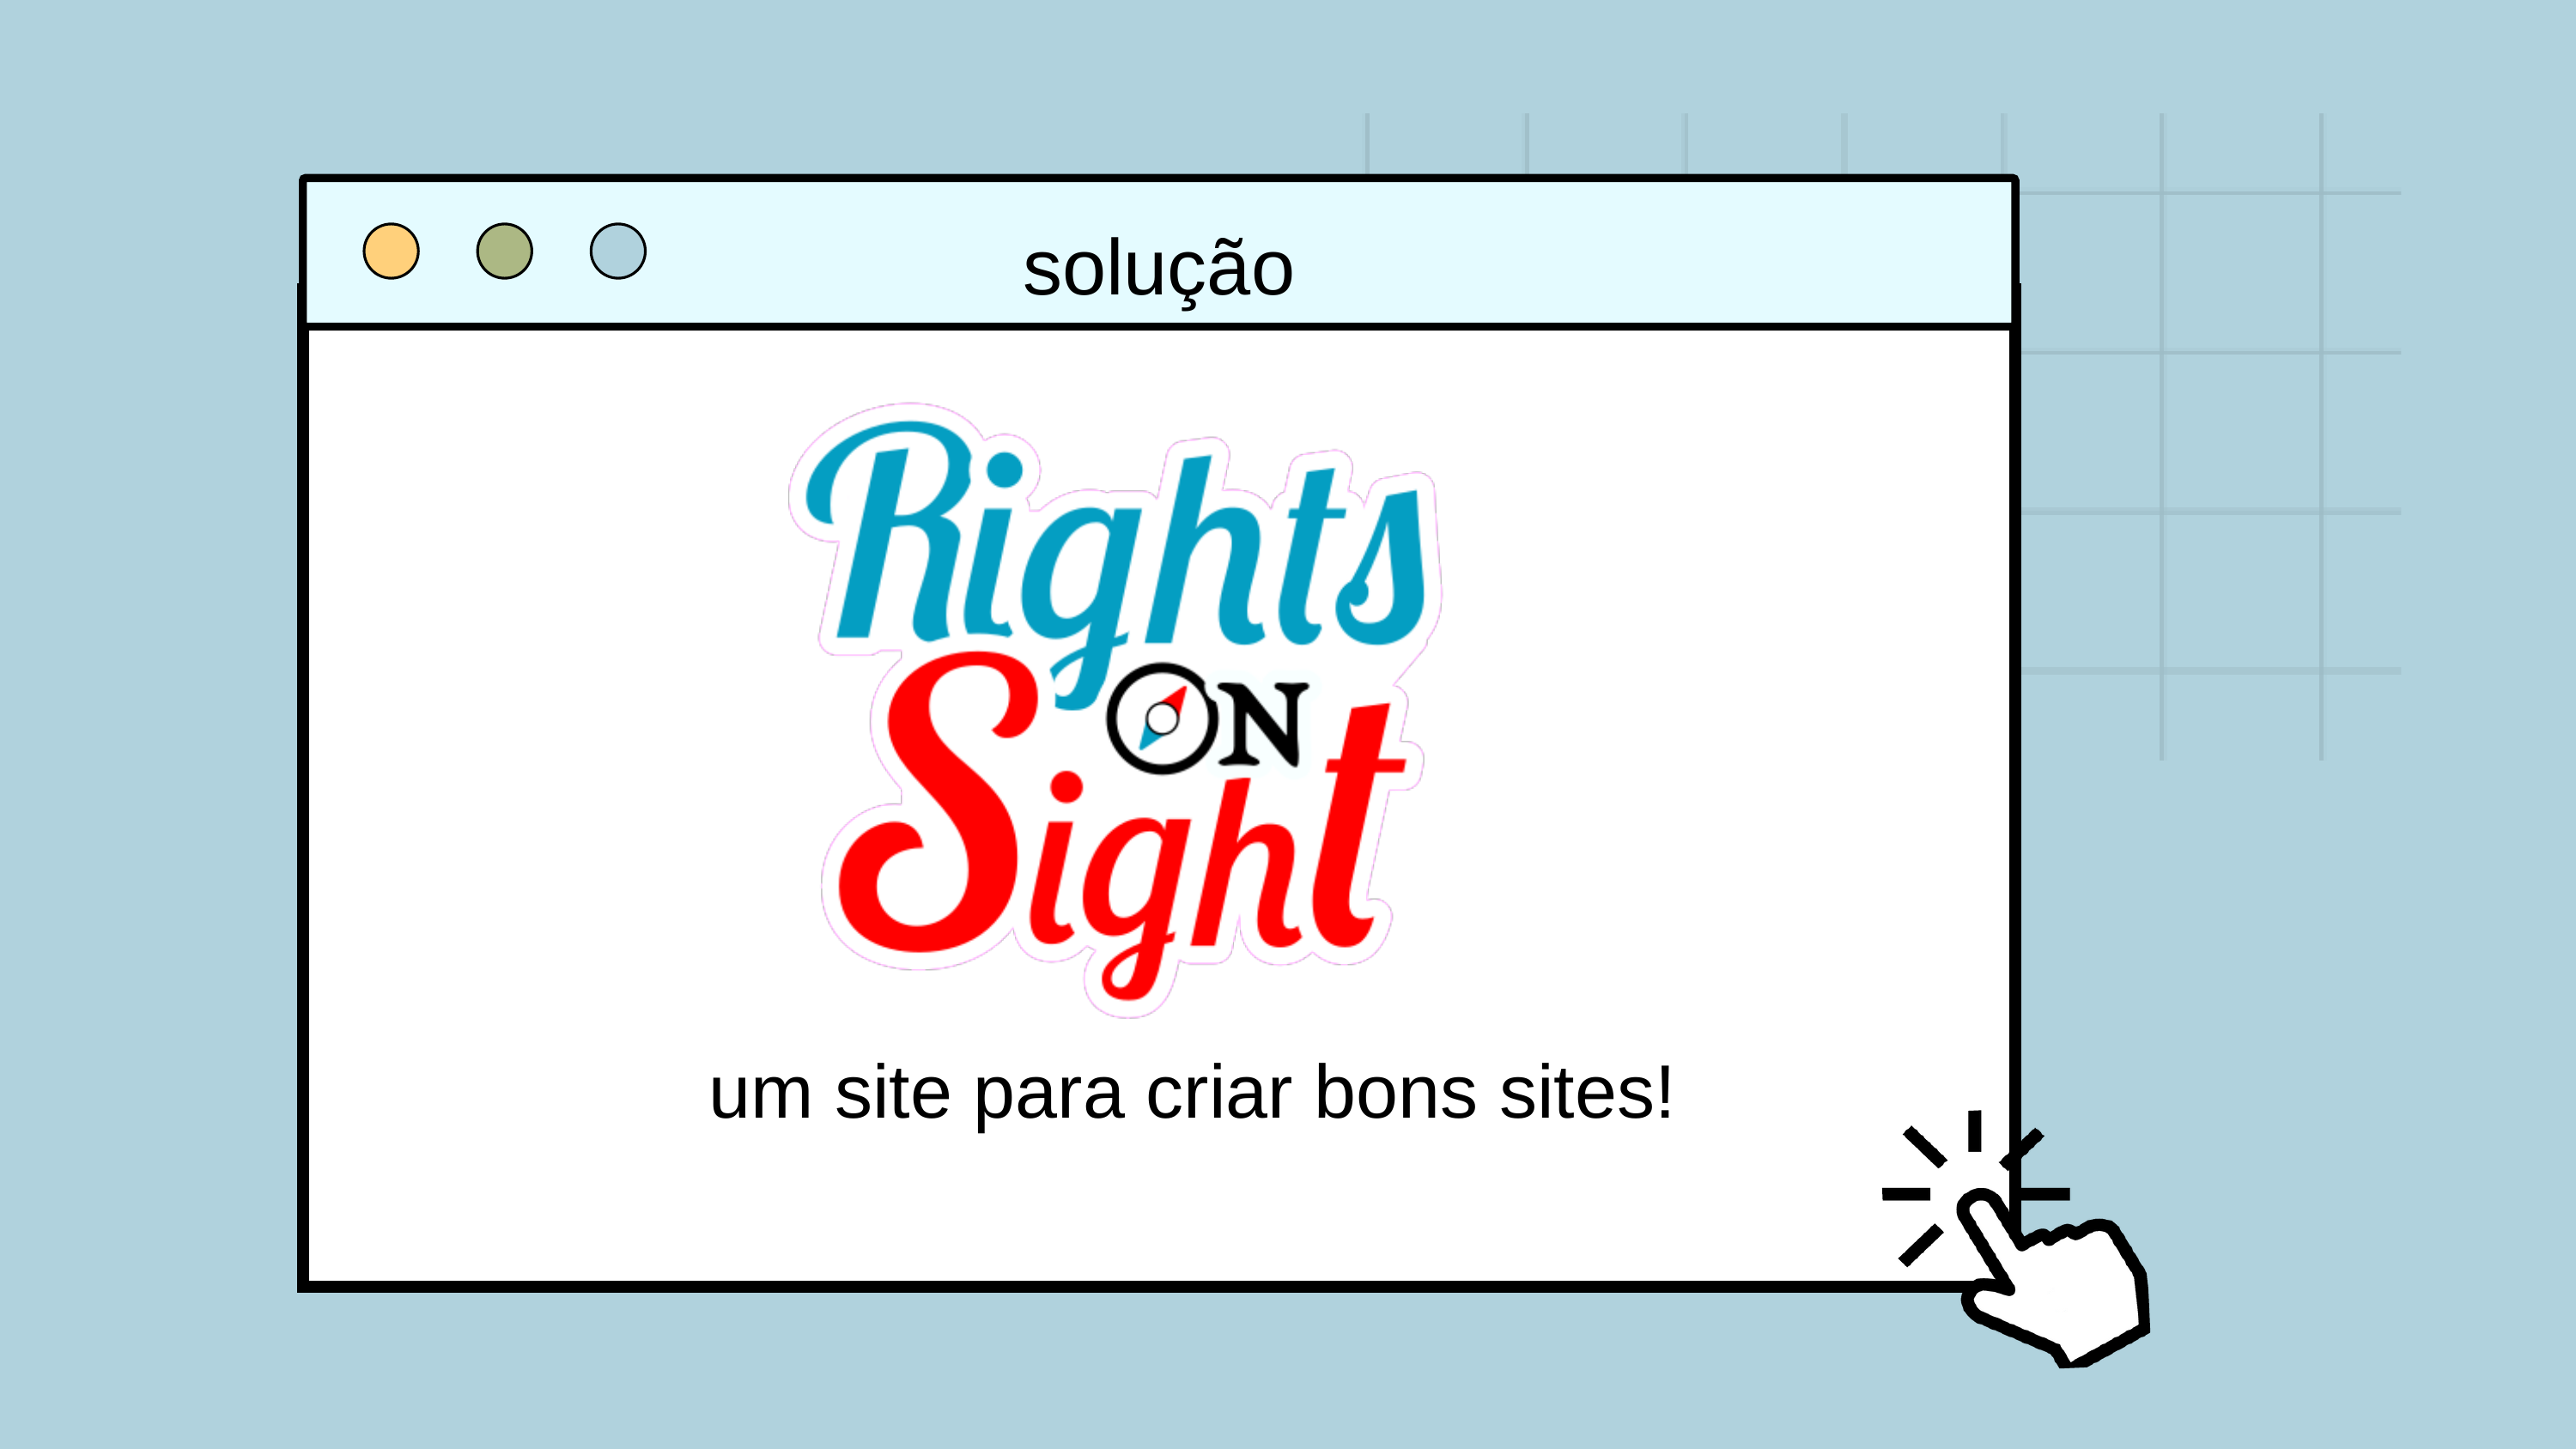

solução

um site para criar bons sites!